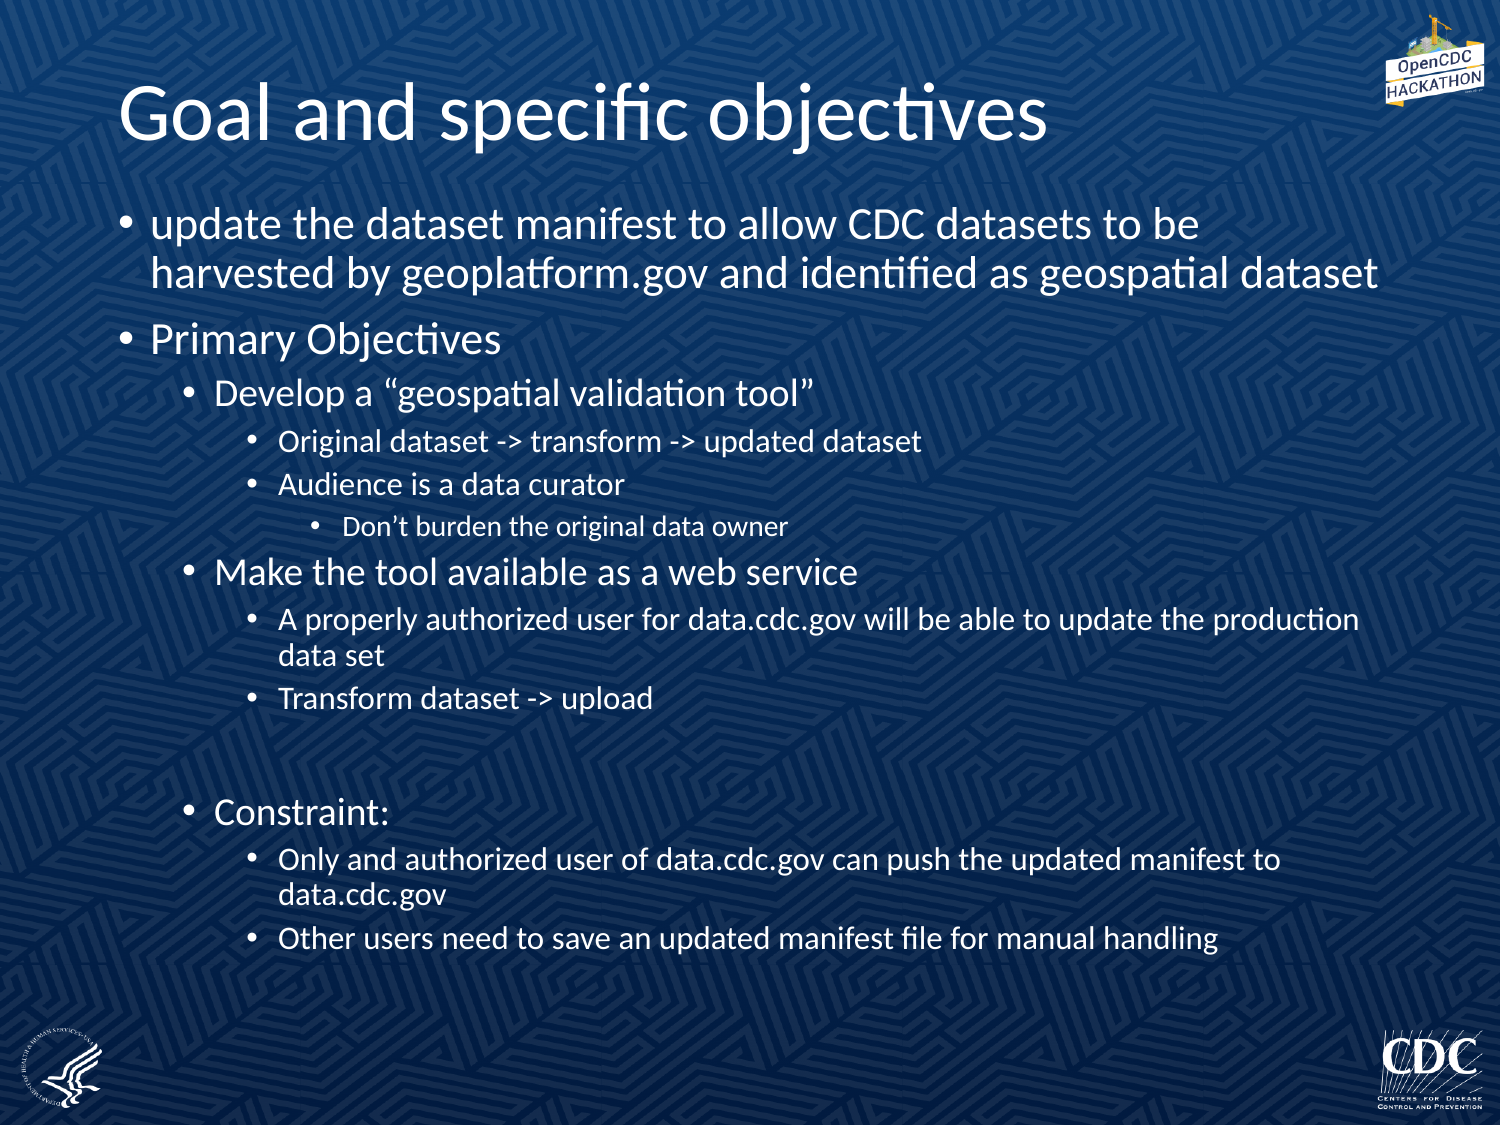

# Goal and specific objectives
update the dataset manifest to allow CDC datasets to be harvested by geoplatform.gov and identified as geospatial dataset
Primary Objectives
Develop a “geospatial validation tool”
Original dataset -> transform -> updated dataset
Audience is a data curator
Don’t burden the original data owner
Make the tool available as a web service
A properly authorized user for data.cdc.gov will be able to update the production data set
Transform dataset -> upload

Constraint:
Only and authorized user of data.cdc.gov can push the updated manifest to data.cdc.gov
Other users need to save an updated manifest file for manual handling